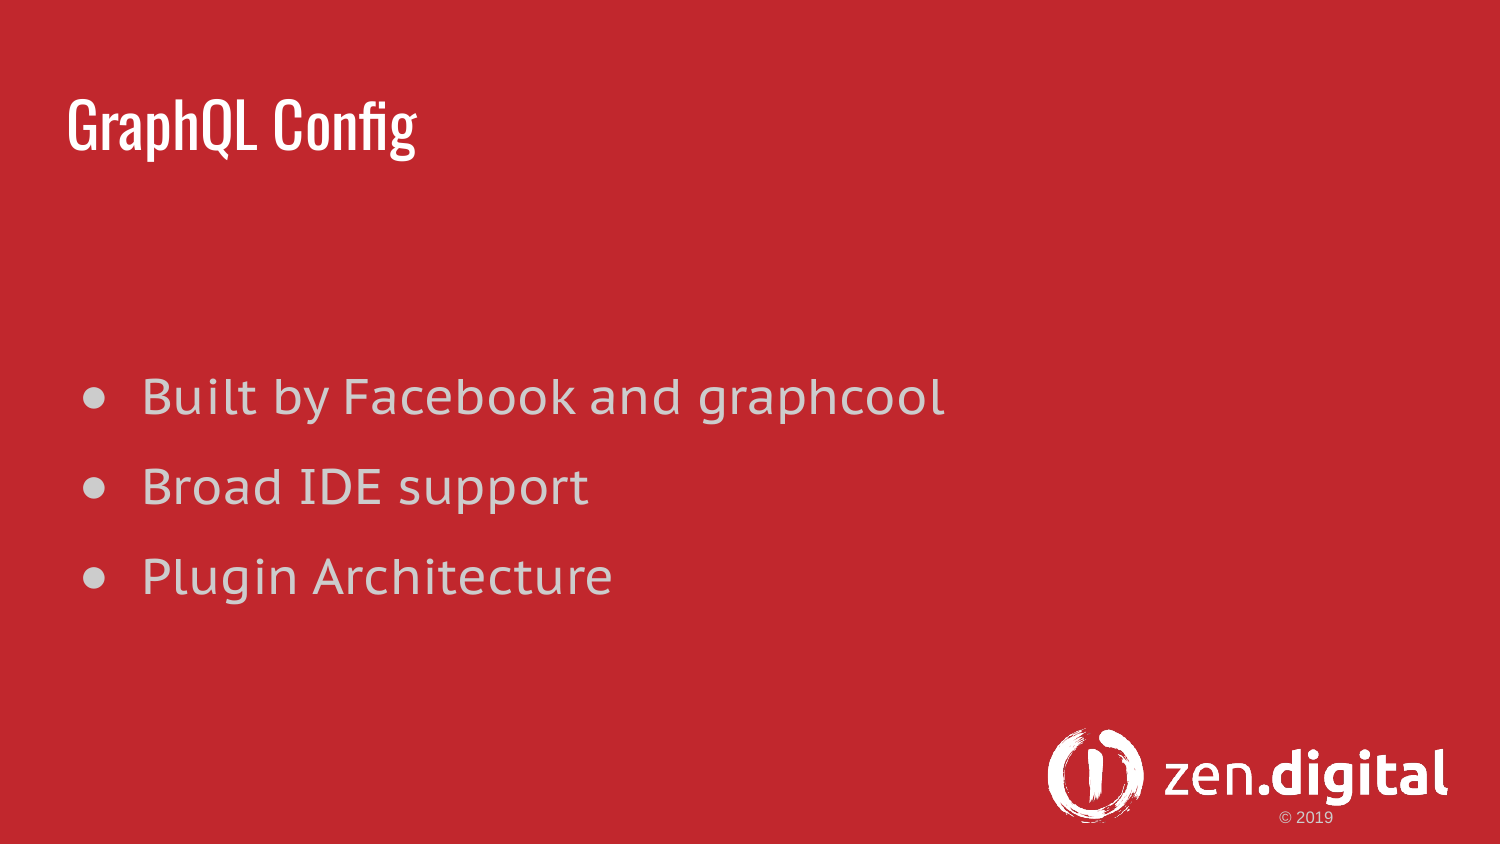

# GraphQL Config
Built by Facebook and graphcool
Broad IDE support
Plugin Architecture